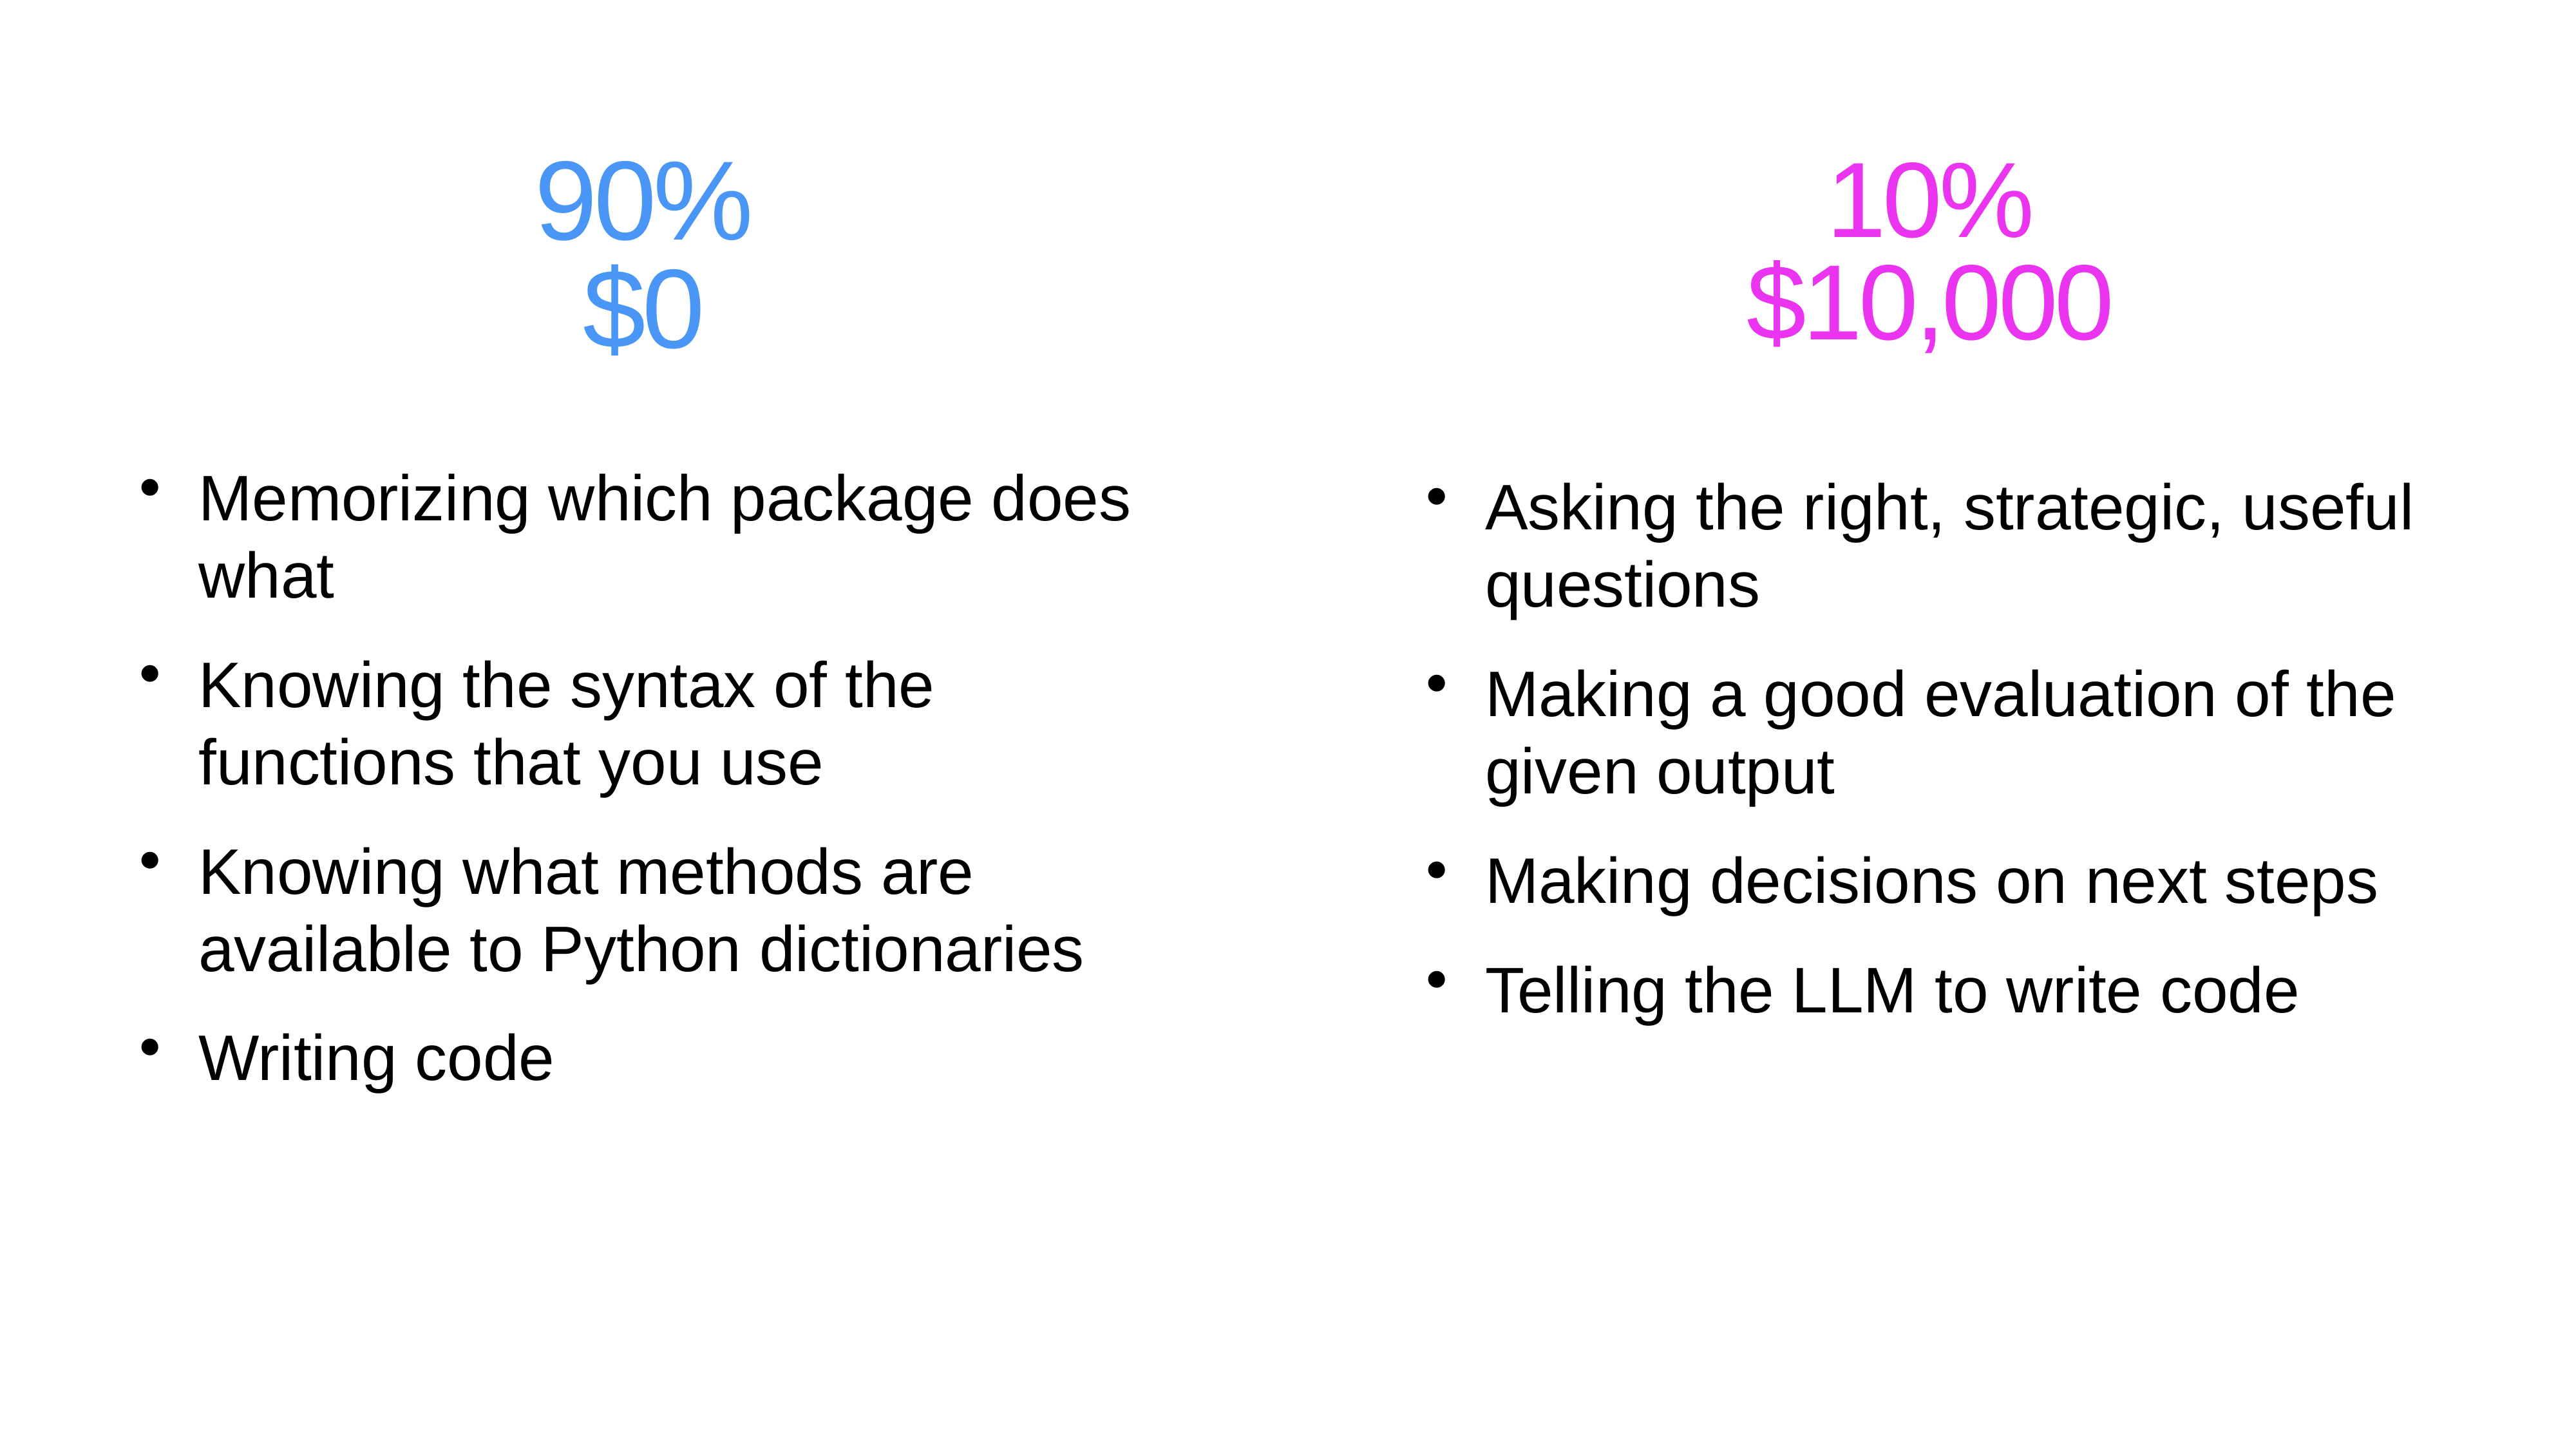

# 90%
$0
10%
$10,000
Memorizing which package does what
Knowing the syntax of the functions that you use
Knowing what methods are available to Python dictionaries
Writing code
Asking the right, strategic, useful questions
Making a good evaluation of the given output
Making decisions on next steps
Telling the LLM to write code